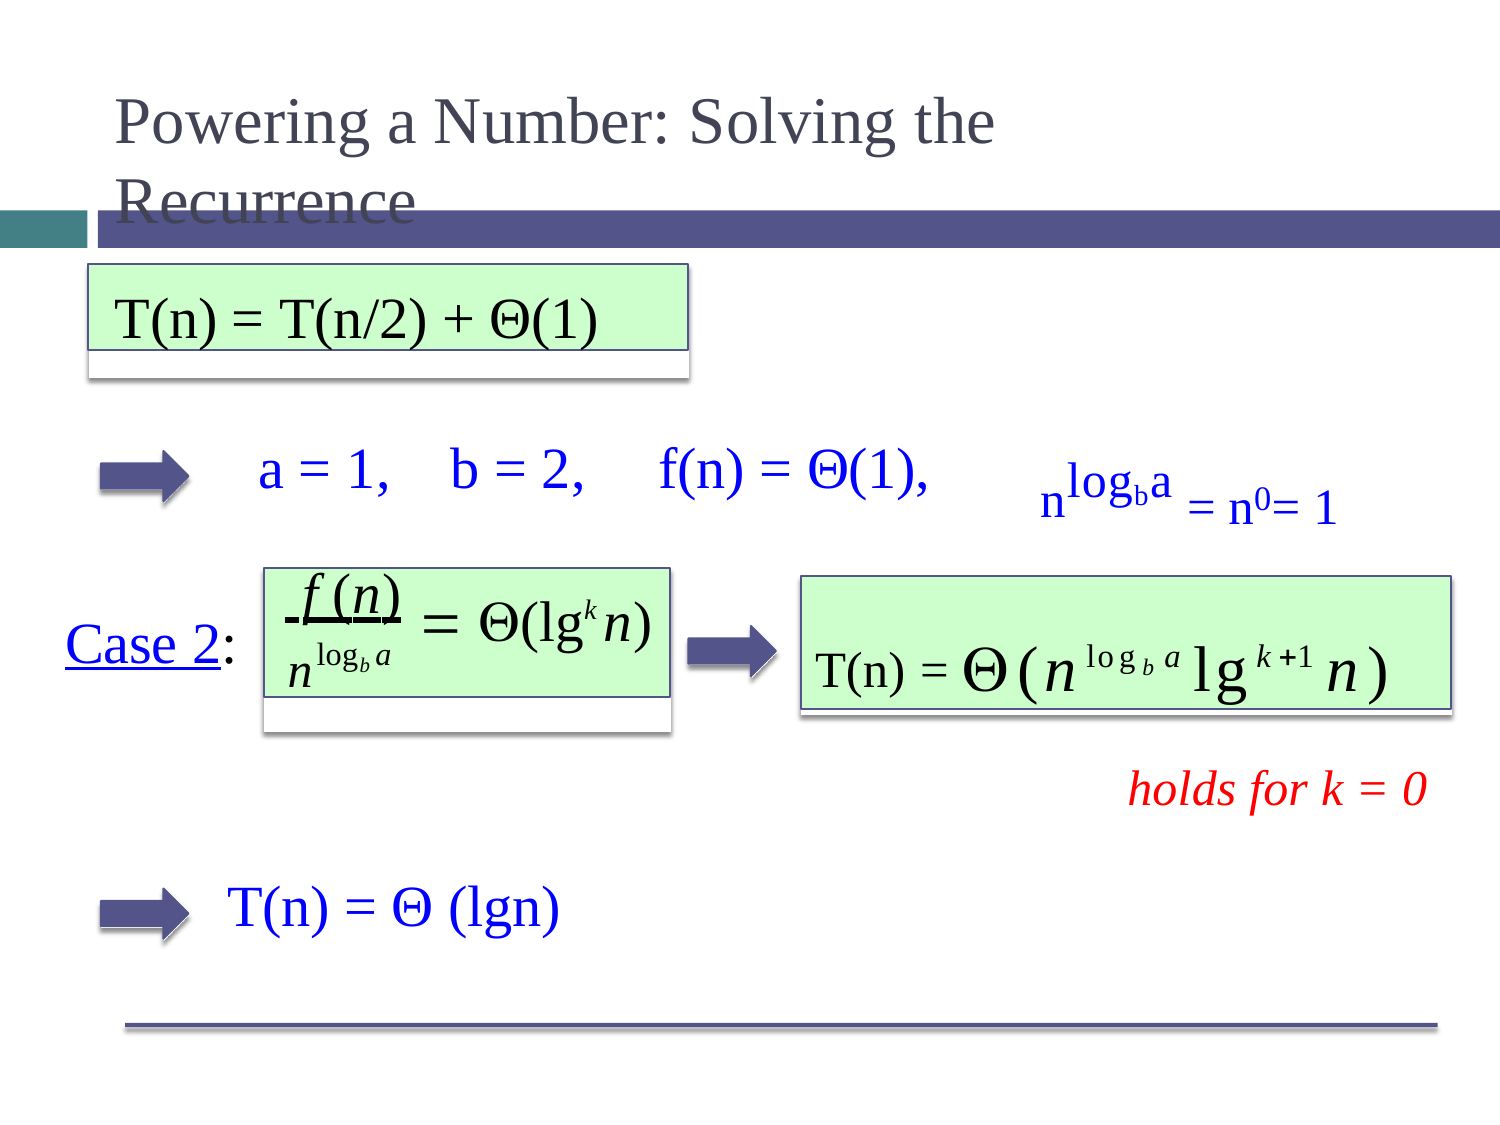

# Powering a Number: Solving the Recurrence

T(n) = T(n/2) + Θ(1)
nlogba = n0= 1
a = 1,	b = 2,	f(n) = Θ(1),

 f (n)
= Θ(lgk n)
nlogb a

T(n) = Θ(nlogb a lgk+1 n)
Case 2:

holds for k = 0
T(n) = Θ (lgn)